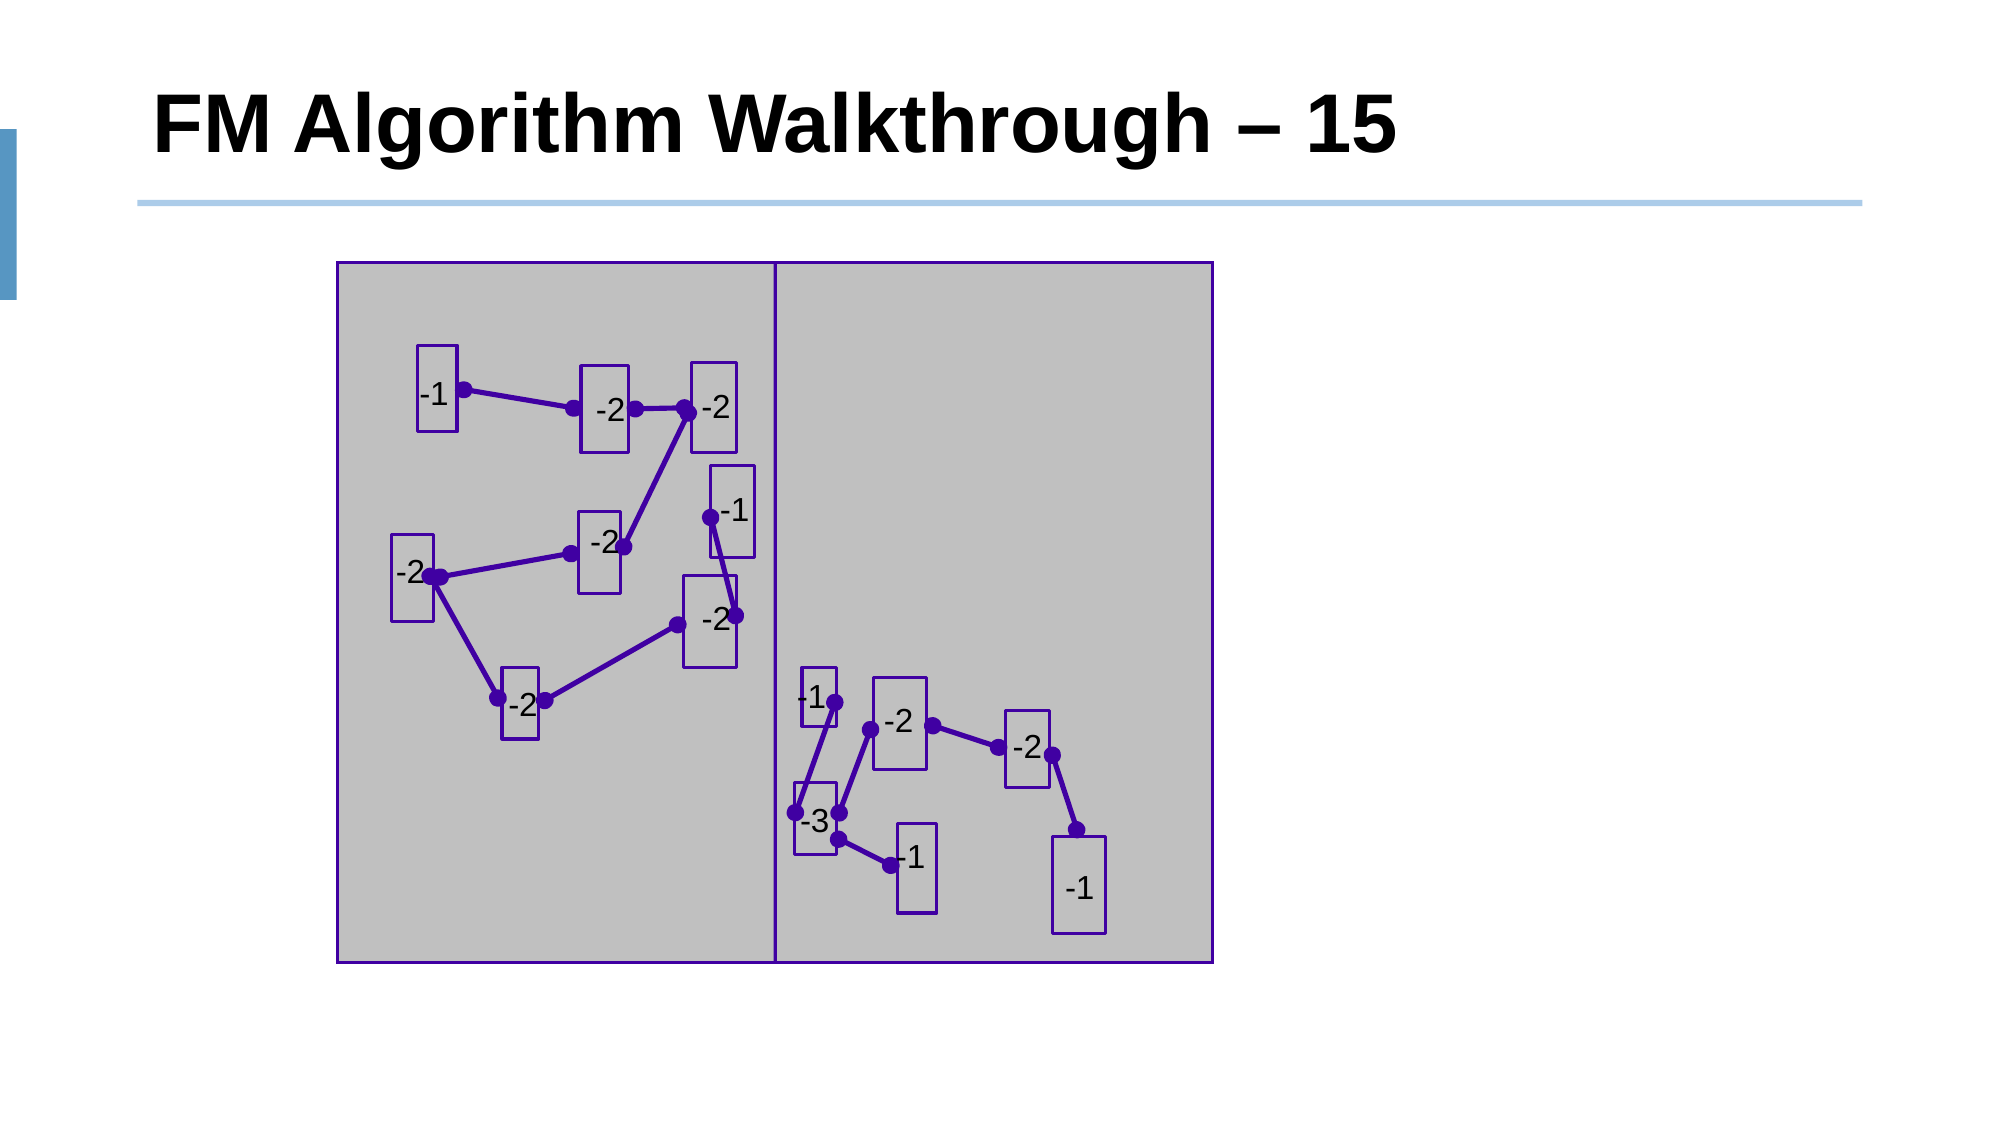

# FM Algorithm Walkthrough – 15

-1

-2
-2

-1

-2

-2

-2

 -1

-2

-2

-2

-3

-1

-1